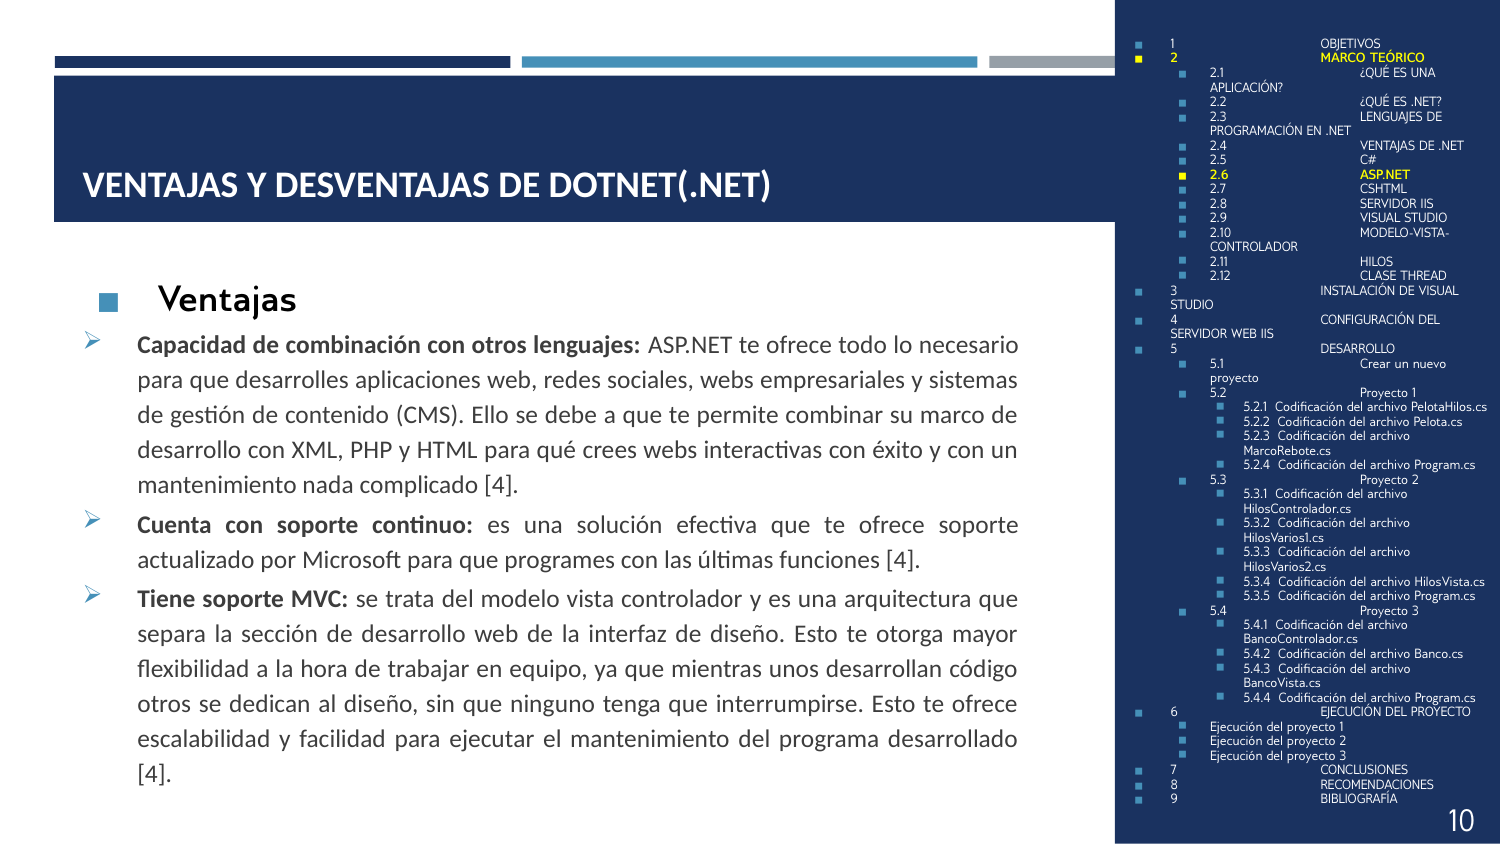

1	OBJETIVOS
2	MARCO TEÓRICO
2.1	¿QUÉ ES UNA APLICACIÓN?
2.2	¿QUÉ ES .NET?
2.3	LENGUAJES DE PROGRAMACIÓN EN .NET
2.4	VENTAJAS DE .NET
2.5	C#
2.6	ASP.NET
2.7	CSHTML
2.8	SERVIDOR IIS
2.9	VISUAL STUDIO
2.10	MODELO-VISTA-CONTROLADOR
2.11	HILOS
2.12	CLASE THREAD
3	INSTALACIÓN DE VISUAL STUDIO
4	CONFIGURACIÓN DEL SERVIDOR WEB IIS
5	DESARROLLO
5.1	Crear un nuevo proyecto
5.2	Proyecto 1
5.2.1  Codificación del archivo PelotaHilos.cs
5.2.2  Codificación del archivo Pelota.cs
5.2.3  Codificación del archivo MarcoRebote.cs
5.2.4  Codificación del archivo Program.cs
5.3	Proyecto 2
5.3.1  Codificación del archivo HilosControlador.cs
5.3.2  Codificación del archivo HilosVarios1.cs
5.3.3  Codificación del archivo HilosVarios2.cs
5.3.4  Codificación del archivo HilosVista.cs
5.3.5  Codificación del archivo Program.cs
5.4	Proyecto 3
5.4.1  Codificación del archivo BancoControlador.cs
5.4.2  Codificación del archivo Banco.cs
5.4.3  Codificación del archivo BancoVista.cs
5.4.4  Codificación del archivo Program.cs
6	EJECUCIÓN DEL PROYECTO
Ejecución del proyecto 1
Ejecución del proyecto 2
Ejecución del proyecto 3
7	CONCLUSIONES
8	RECOMENDACIONES
9	BIBLIOGRAFÍA
# VENTAJAS Y DESVENTAJAS DE DOTNET(.NET)
Ventajas
Capacidad de combinación con otros lenguajes: ASP.NET te ofrece todo lo necesario para que desarrolles aplicaciones web, redes sociales, webs empresariales y sistemas de gestión de contenido (CMS). Ello se debe a que te permite combinar su marco de desarrollo con XML, PHP y HTML para qué crees webs interactivas con éxito y con un mantenimiento nada complicado [4].
Cuenta con soporte continuo: es una solución efectiva que te ofrece soporte actualizado por Microsoft para que programes con las últimas funciones [4].
Tiene soporte MVC: se trata del modelo vista controlador y es una arquitectura que separa la sección de desarrollo web de la interfaz de diseño. Esto te otorga mayor flexibilidad a la hora de trabajar en equipo, ya que mientras unos desarrollan código otros se dedican al diseño, sin que ninguno tenga que interrumpirse. Esto te ofrece escalabilidad y facilidad para ejecutar el mantenimiento del programa desarrollado [4].
10